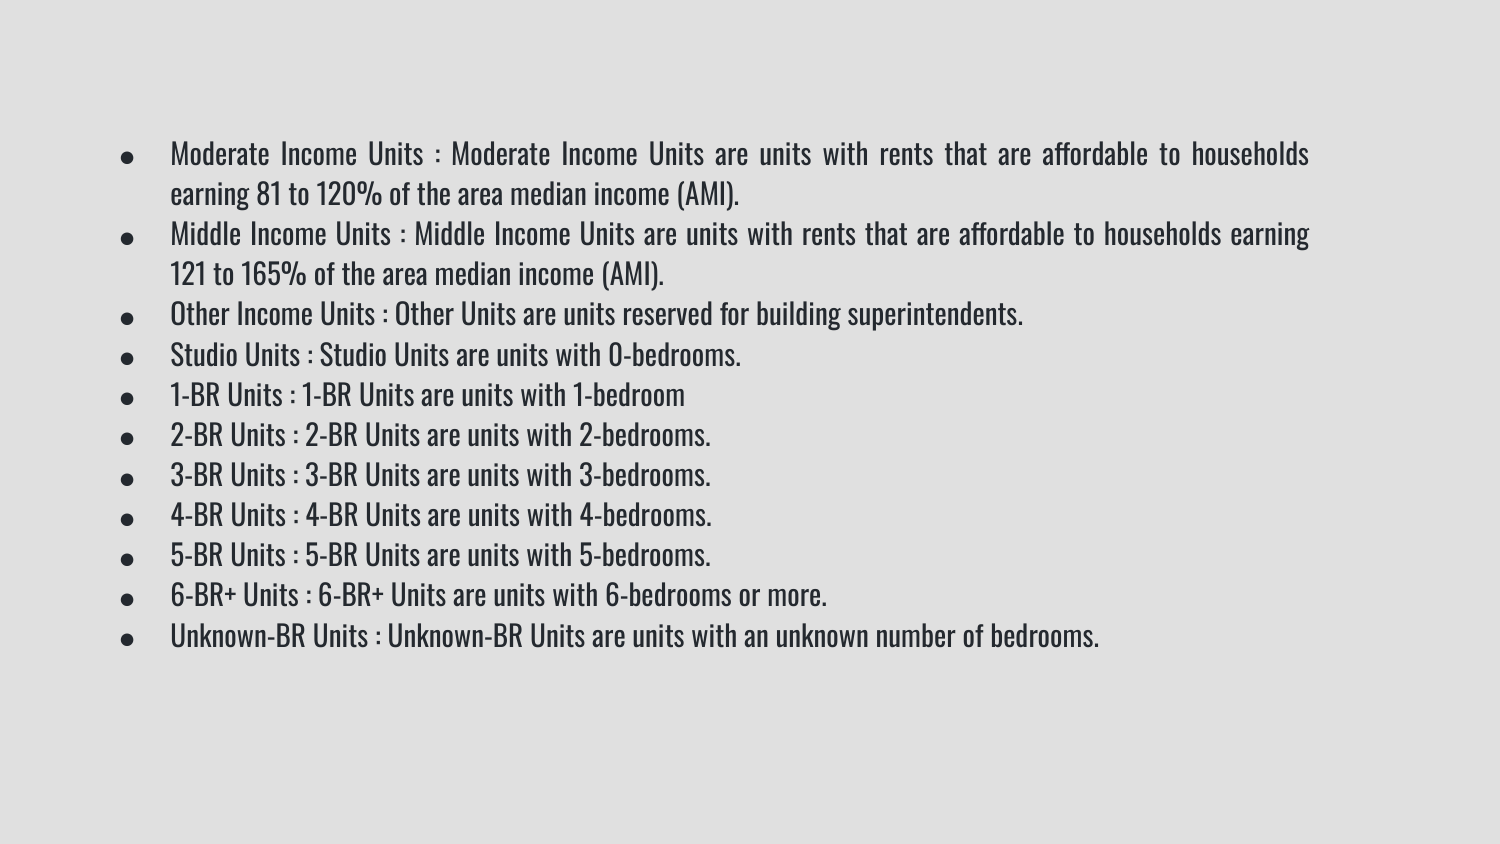

# Moderate Income Units : Moderate Income Units are units with rents that are affordable to households earning 81 to 120% of the area median income (AMI).
Middle Income Units : Middle Income Units are units with rents that are affordable to households earning 121 to 165% of the area median income (AMI).
Other Income Units : Other Units are units reserved for building superintendents.
Studio Units : Studio Units are units with 0-bedrooms.
1-BR Units : 1-BR Units are units with 1-bedroom
2-BR Units : 2-BR Units are units with 2-bedrooms.
3-BR Units : 3-BR Units are units with 3-bedrooms.
4-BR Units : 4-BR Units are units with 4-bedrooms.
5-BR Units : 5-BR Units are units with 5-bedrooms.
6-BR+ Units : 6-BR+ Units are units with 6-bedrooms or more.
Unknown-BR Units : Unknown-BR Units are units with an unknown number of bedrooms.